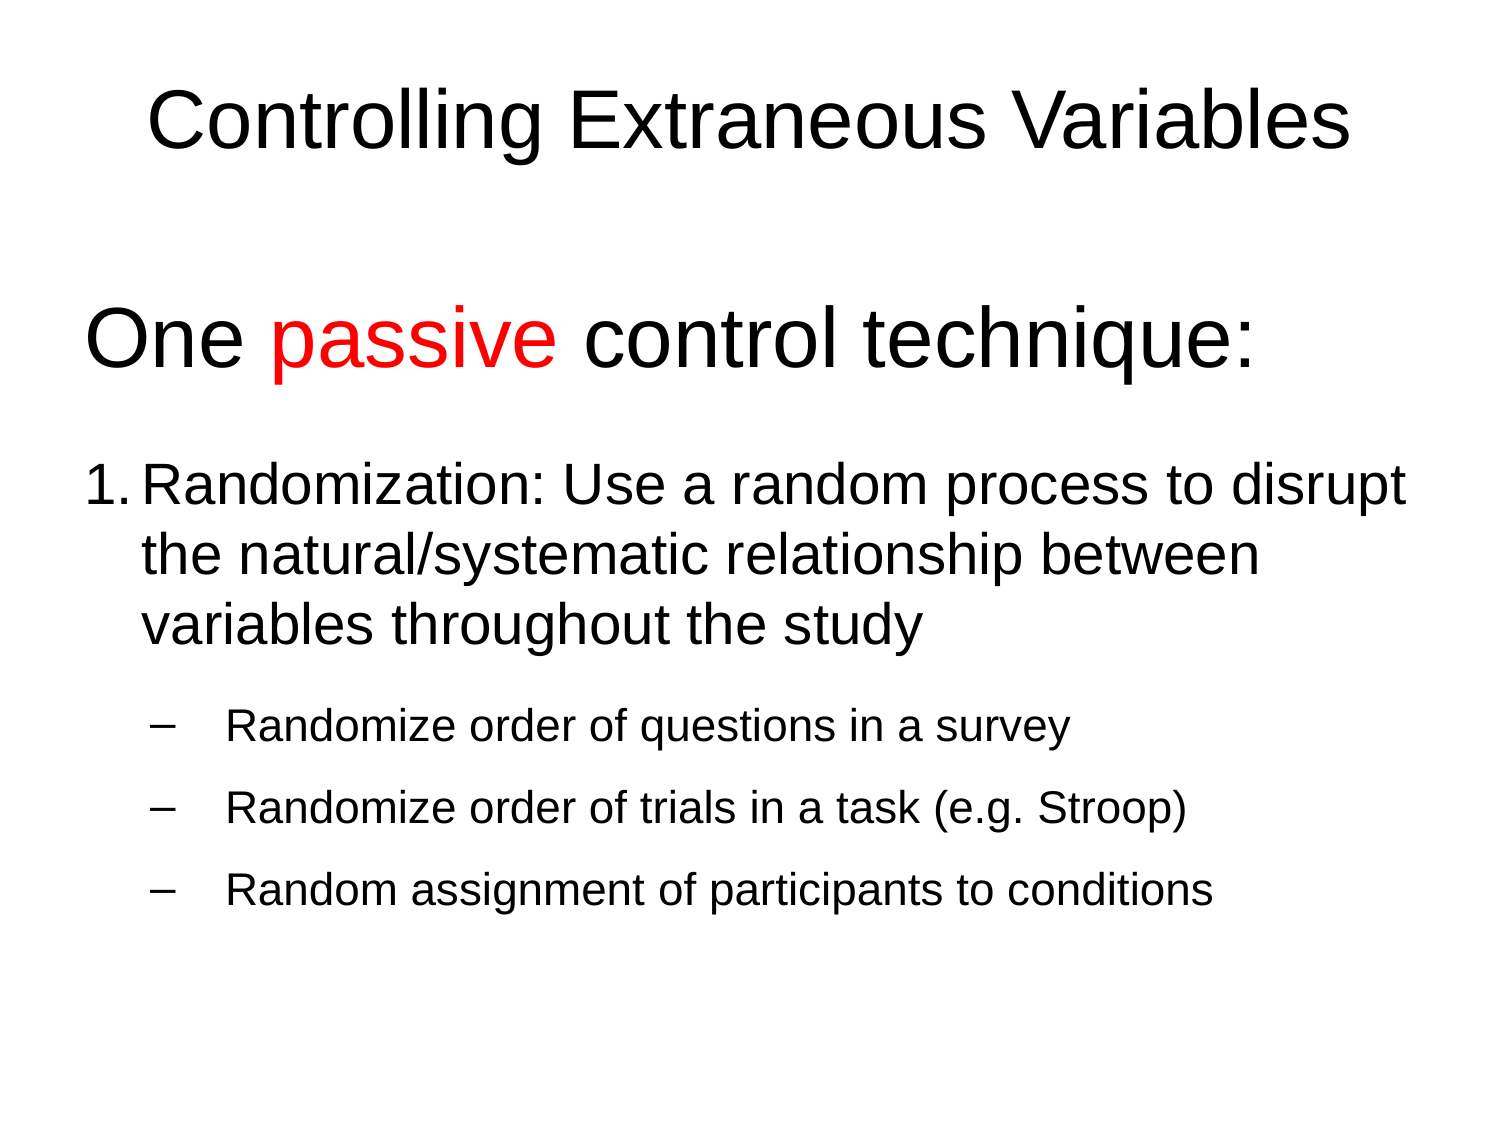

# Controlling Extraneous Variables
One passive control technique:
Randomization: Use a random process to disrupt the natural/systematic relationship between variables throughout the study
Randomize order of questions in a survey
Randomize order of trials in a task (e.g. Stroop)
Random assignment of participants to conditions